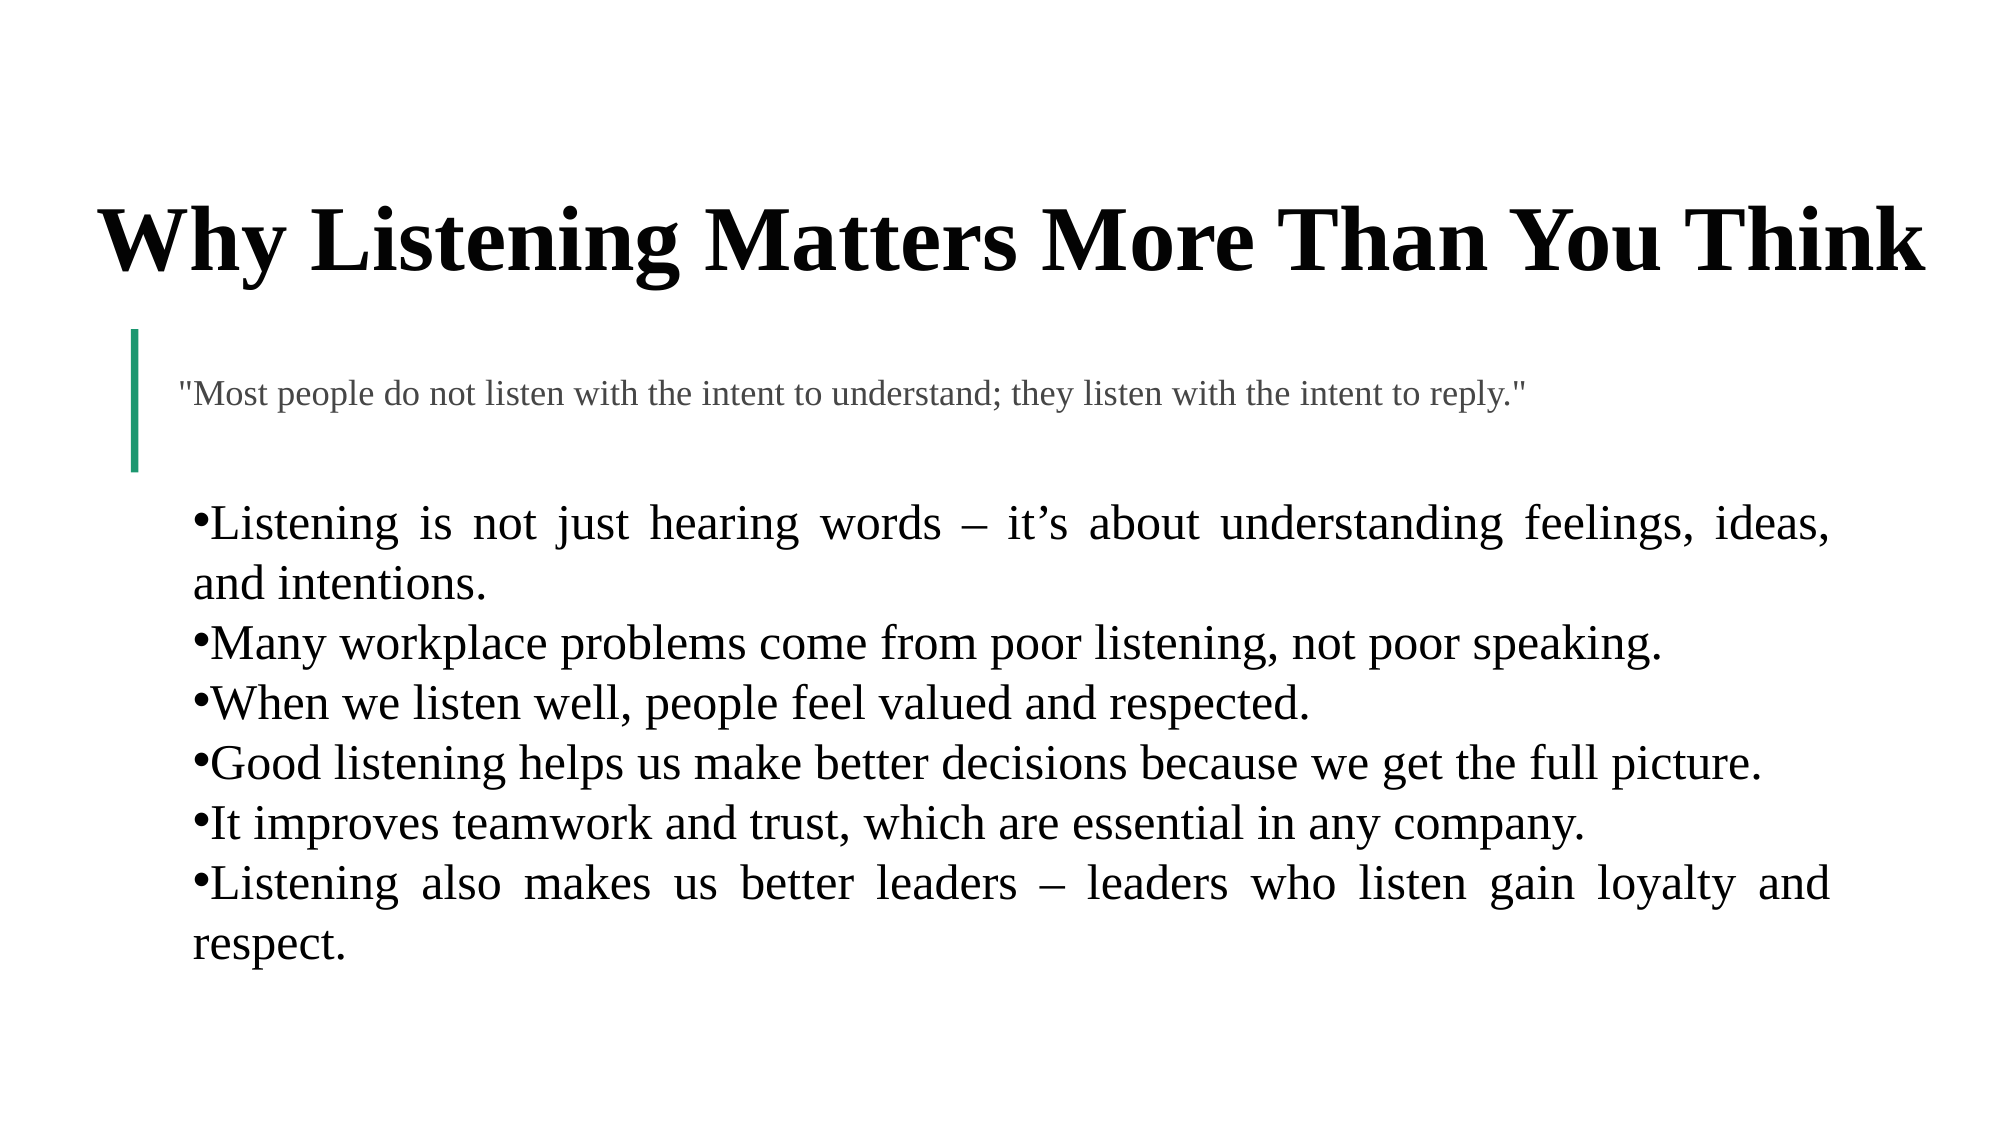

Why Listening Matters More Than You Think

"Most people do not listen with the intent to understand; they listen with the intent to reply."
Listening is not just hearing words – it’s about understanding feelings, ideas, and intentions.
Many workplace problems come from poor listening, not poor speaking.
When we listen well, people feel valued and respected.
Good listening helps us make better decisions because we get the full picture.
It improves teamwork and trust, which are essential in any company.
Listening also makes us better leaders – leaders who listen gain loyalty and respect.